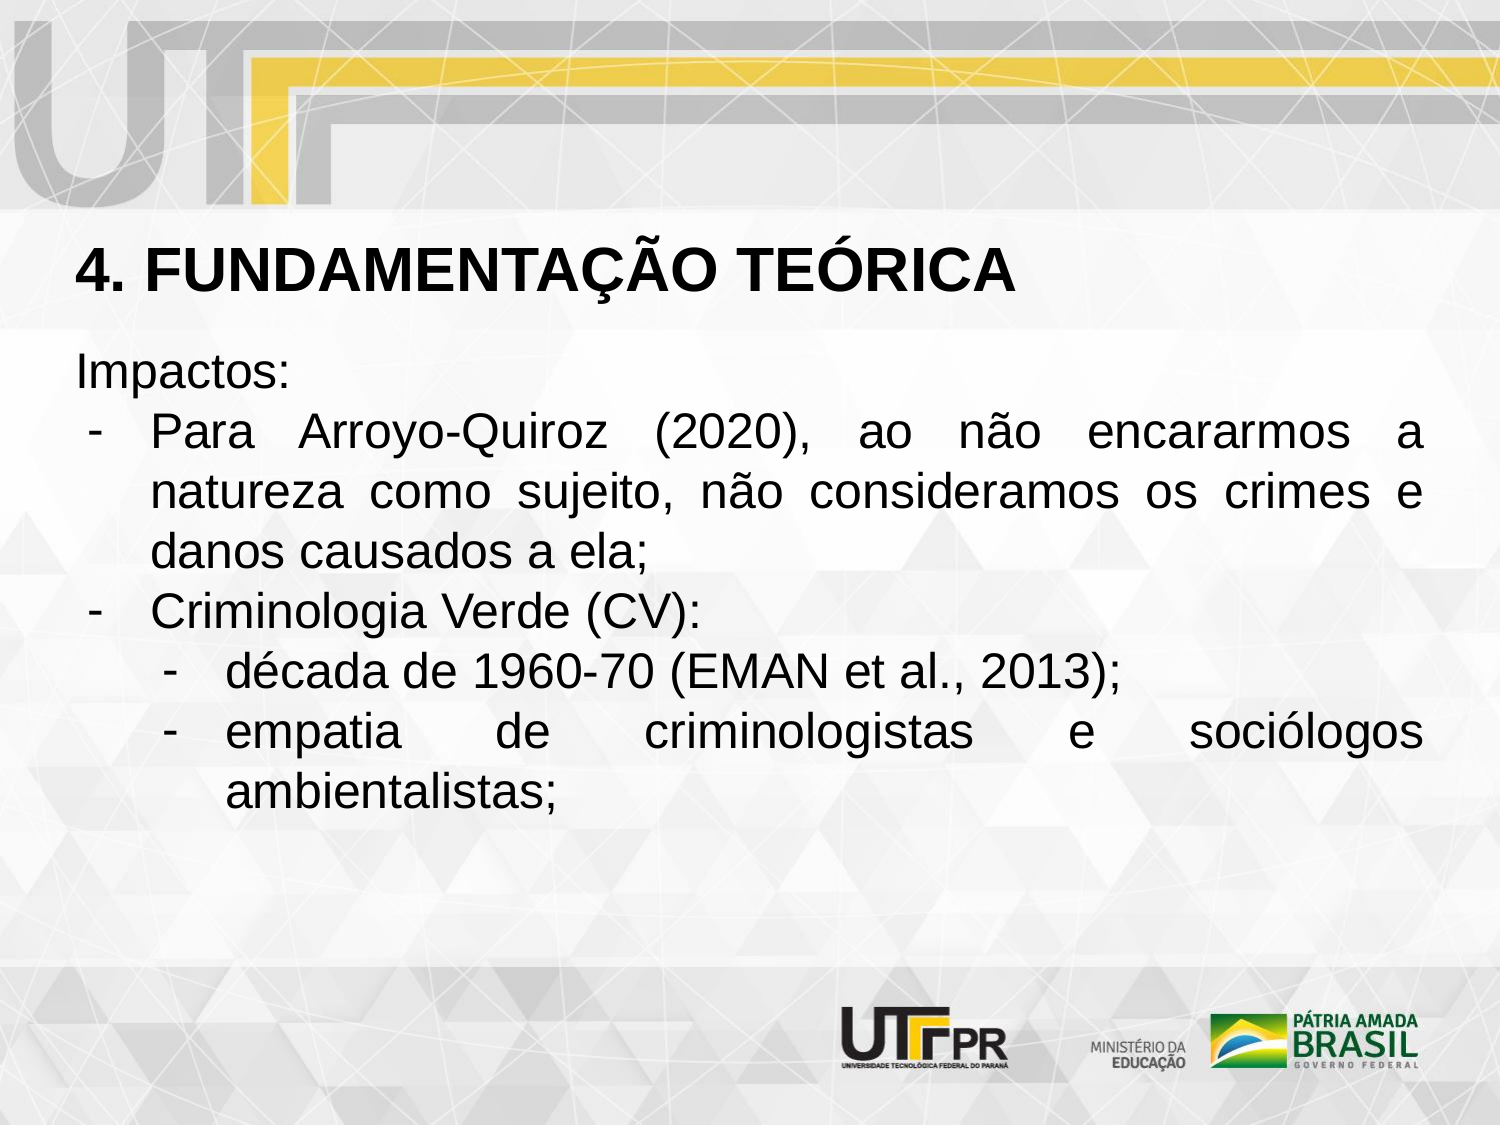

# 4. FUNDAMENTAÇÃO TEÓRICA
Impactos:
Para Arroyo-Quiroz (2020), ao não encararmos a natureza como sujeito, não consideramos os crimes e danos causados a ela;
Criminologia Verde (CV):
década de 1960-70 (EMAN et al., 2013);
empatia de criminologistas e sociólogos ambientalistas;